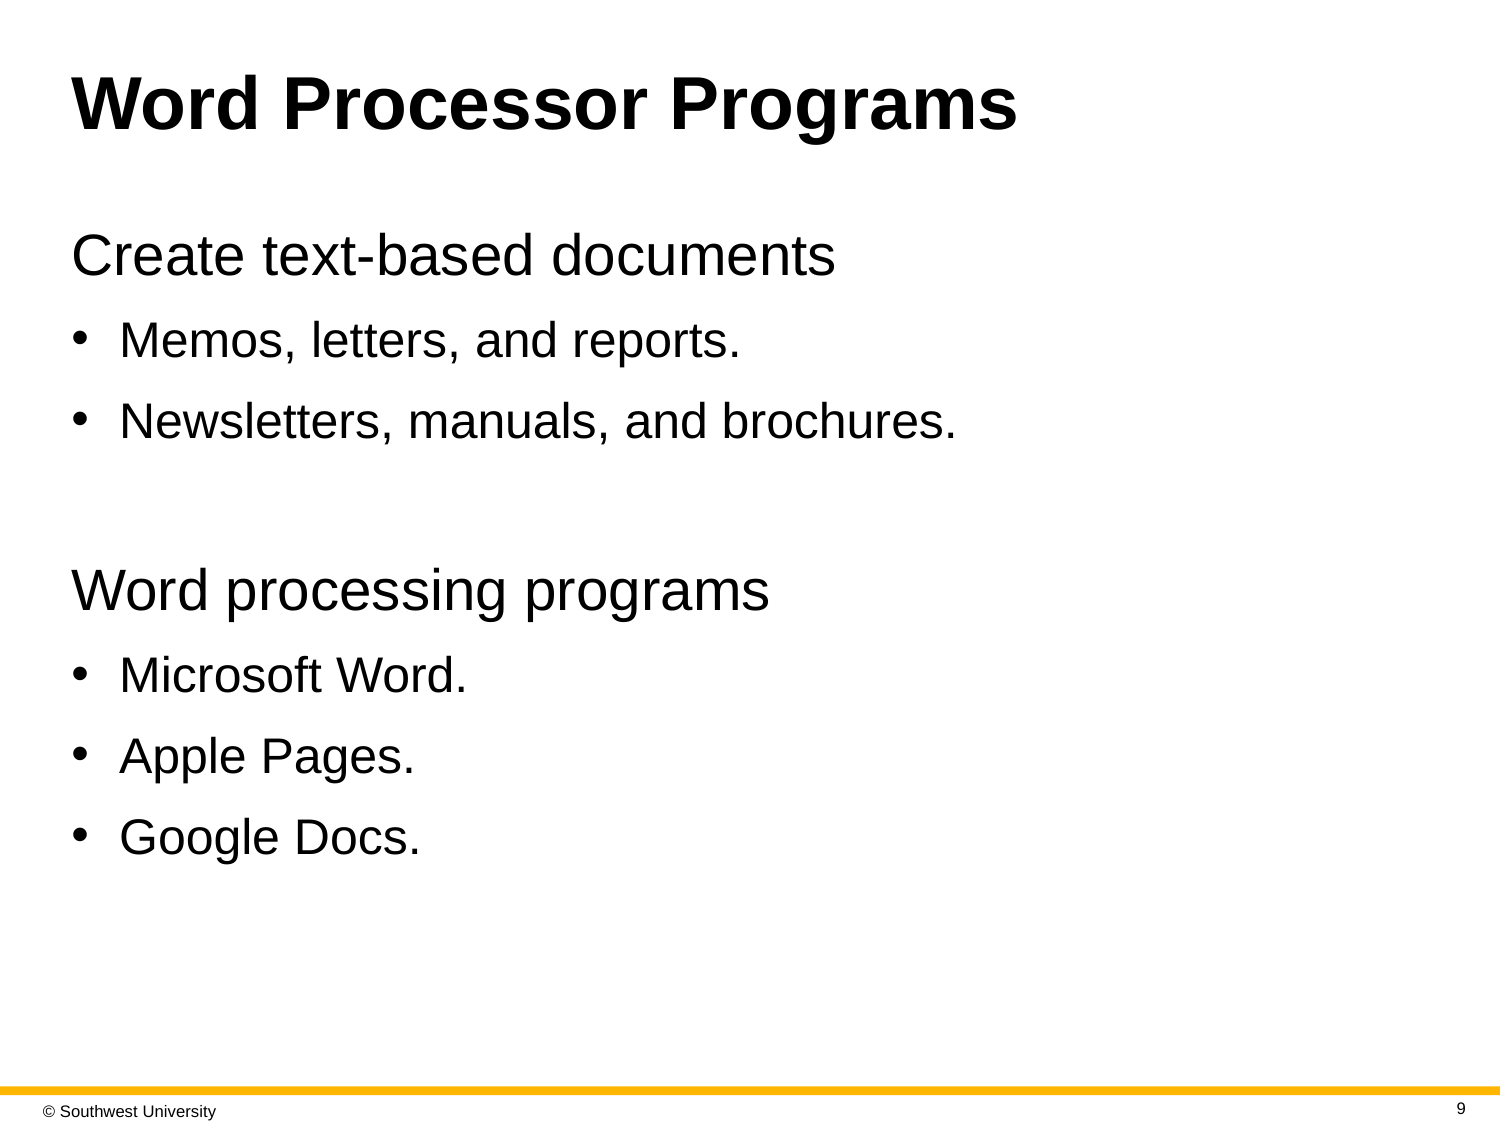

# Word Processor Programs
Create text-based documents
Memos, letters, and reports.
Newsletters, manuals, and brochures.
Word processing programs
Microsoft Word.
Apple Pages.
Google Docs.
9